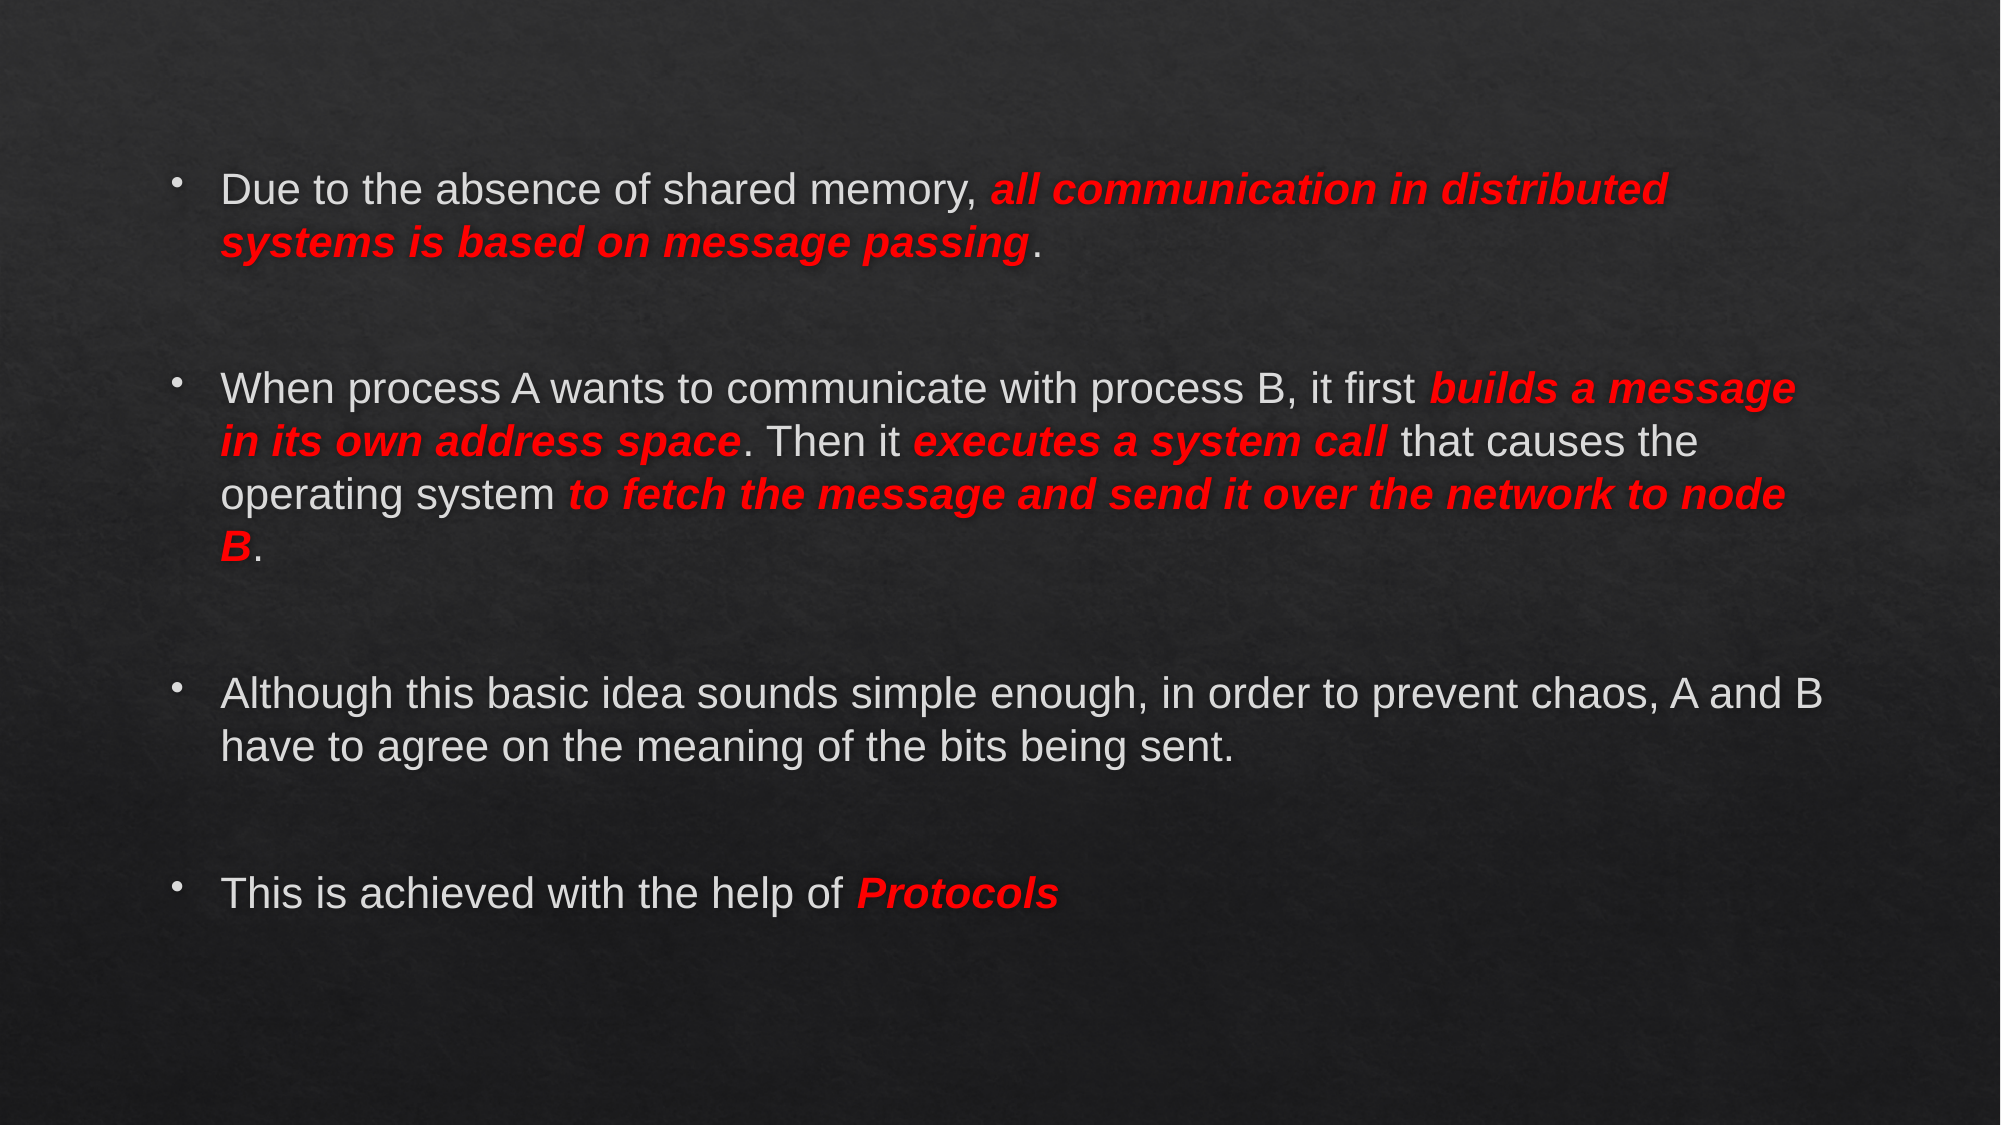

Due to the absence of shared memory, all communication in distributed systems is based on message passing.

When process A wants to communicate with process B, it first builds a message in its own address space. Then it executes a system call that causes the operating system to fetch the message and send it over the network to node B.

Although this basic idea sounds simple enough, in order to prevent chaos, A and B have to agree on the meaning of the bits being sent.

This is achieved with the help of Protocols